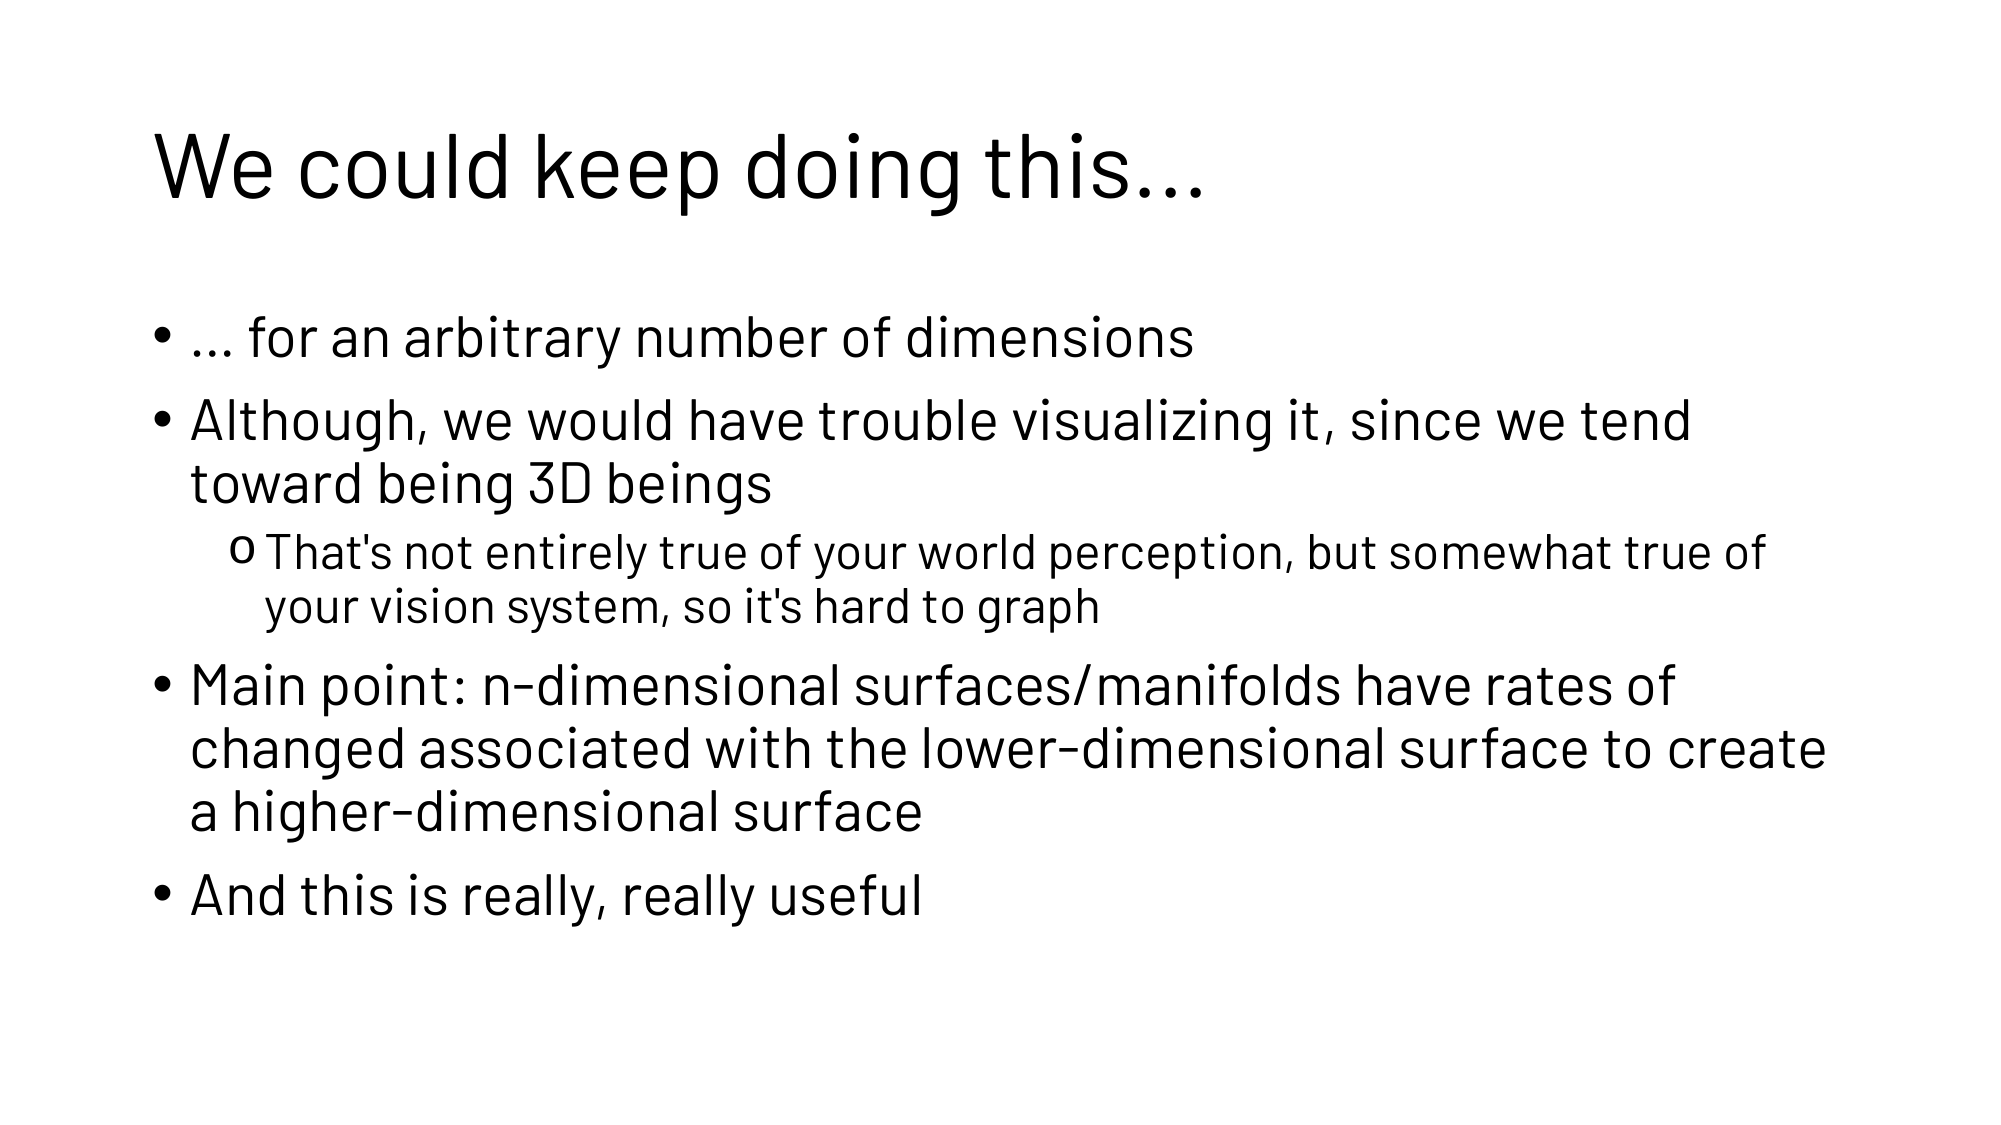

# We could keep doing this...
… for an arbitrary number of dimensions
Although, we would have trouble visualizing it, since we tend toward being 3D beings
That's not entirely true of your world perception, but somewhat true of your vision system, so it's hard to graph
Main point: n-dimensional surfaces/manifolds have rates of changed associated with the lower-dimensional surface to create a higher-dimensional surface
And this is really, really useful